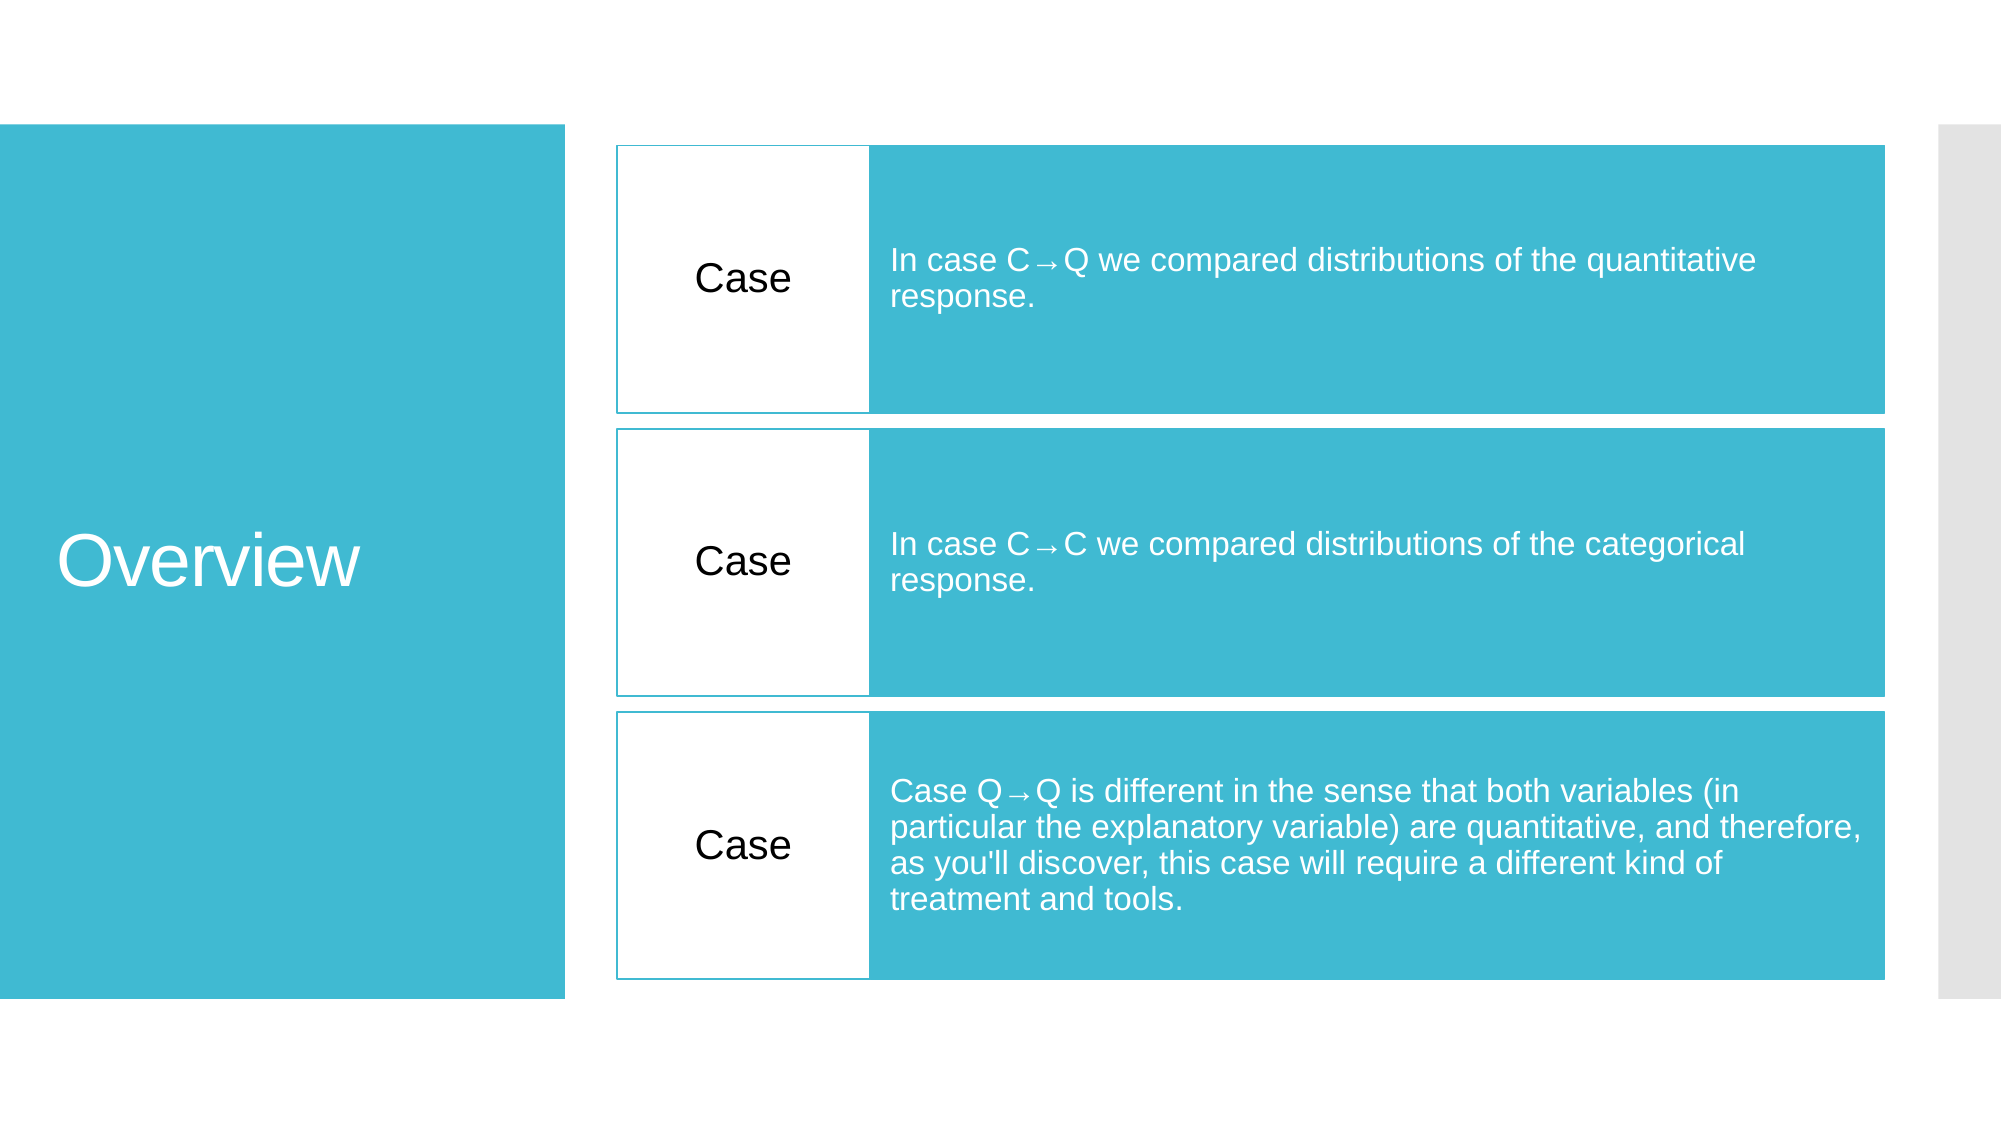

In case C→Q we compared distributions of the quantitative response.
Case
In case C→C we compared distributions of the categorical response.
Case
Case Q→Q is different in the sense that both variables (in particular the explanatory variable) are quantitative, and therefore, as you'll discover, this case will require a different kind of treatment and tools.
Case
# Overview